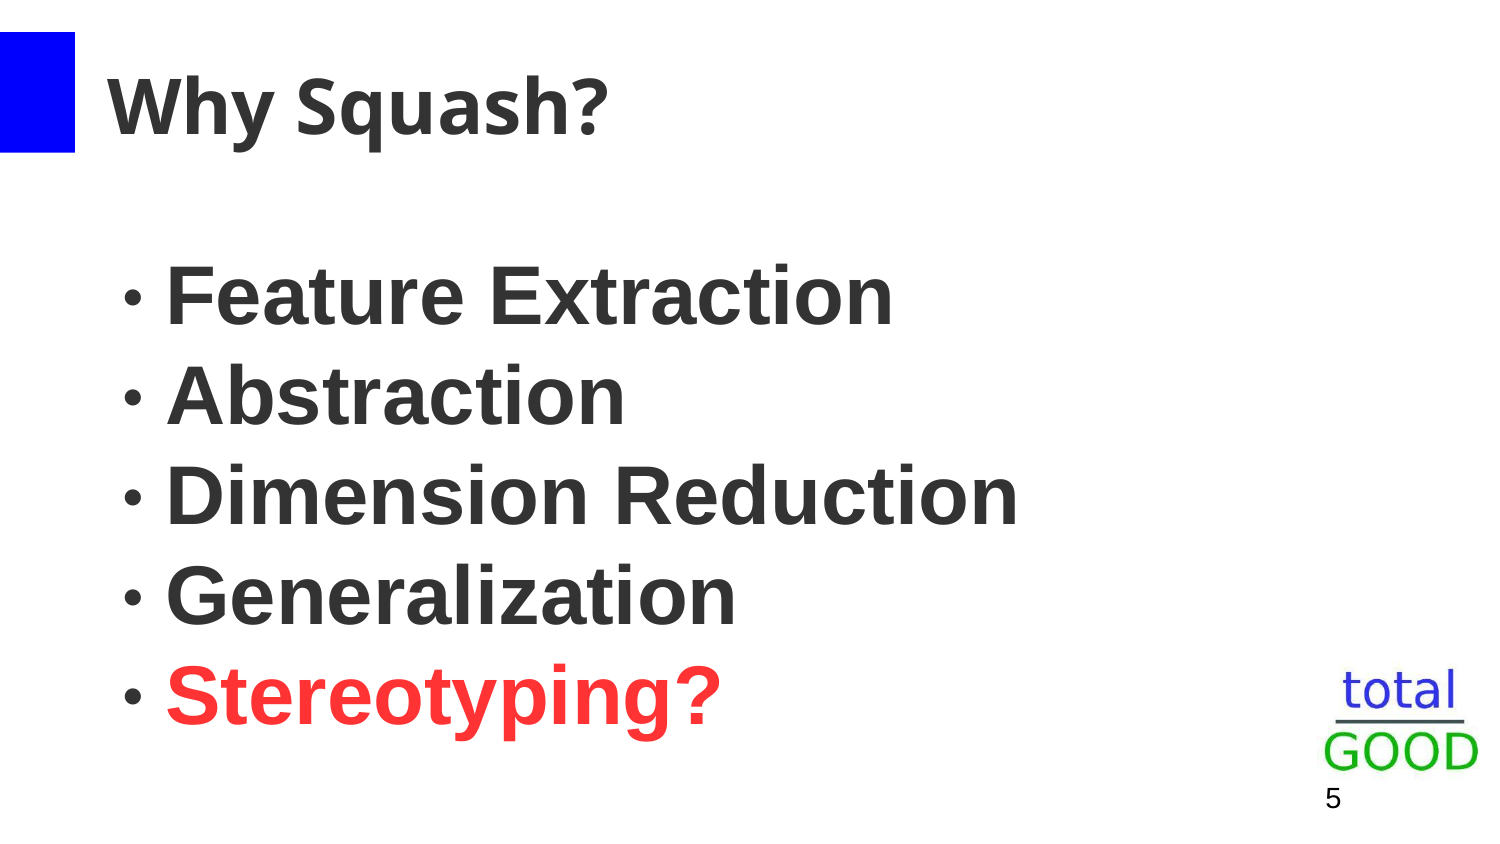

Why Squash?
Feature Extraction
Abstraction
Dimension Reduction
Generalization
Stereotyping?
5